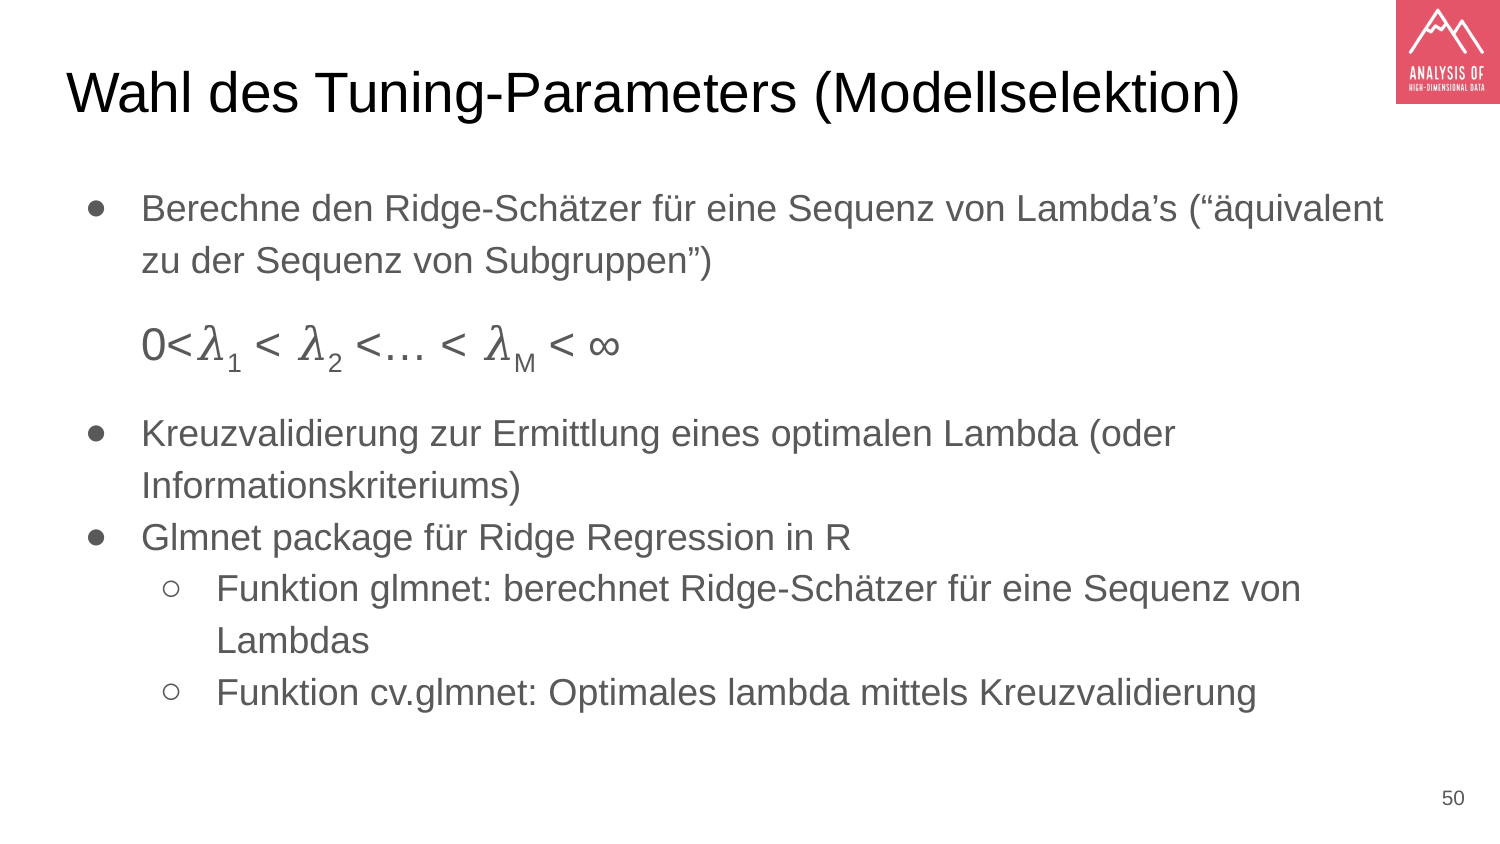

# Wahl des Tuning-Parameters (Modellselektion)
Berechne den Ridge-Schätzer für eine Sequenz von Lambda’s (“äquivalent zu der Sequenz von Subgruppen”)
0<𝜆1 < 𝜆2 <… < 𝜆M < ∞
Kreuzvalidierung zur Ermittlung eines optimalen Lambda (oder Informationskriteriums)
Glmnet package für Ridge Regression in R
Funktion glmnet: berechnet Ridge-Schätzer für eine Sequenz von Lambdas
Funktion cv.glmnet: Optimales lambda mittels Kreuzvalidierung

50